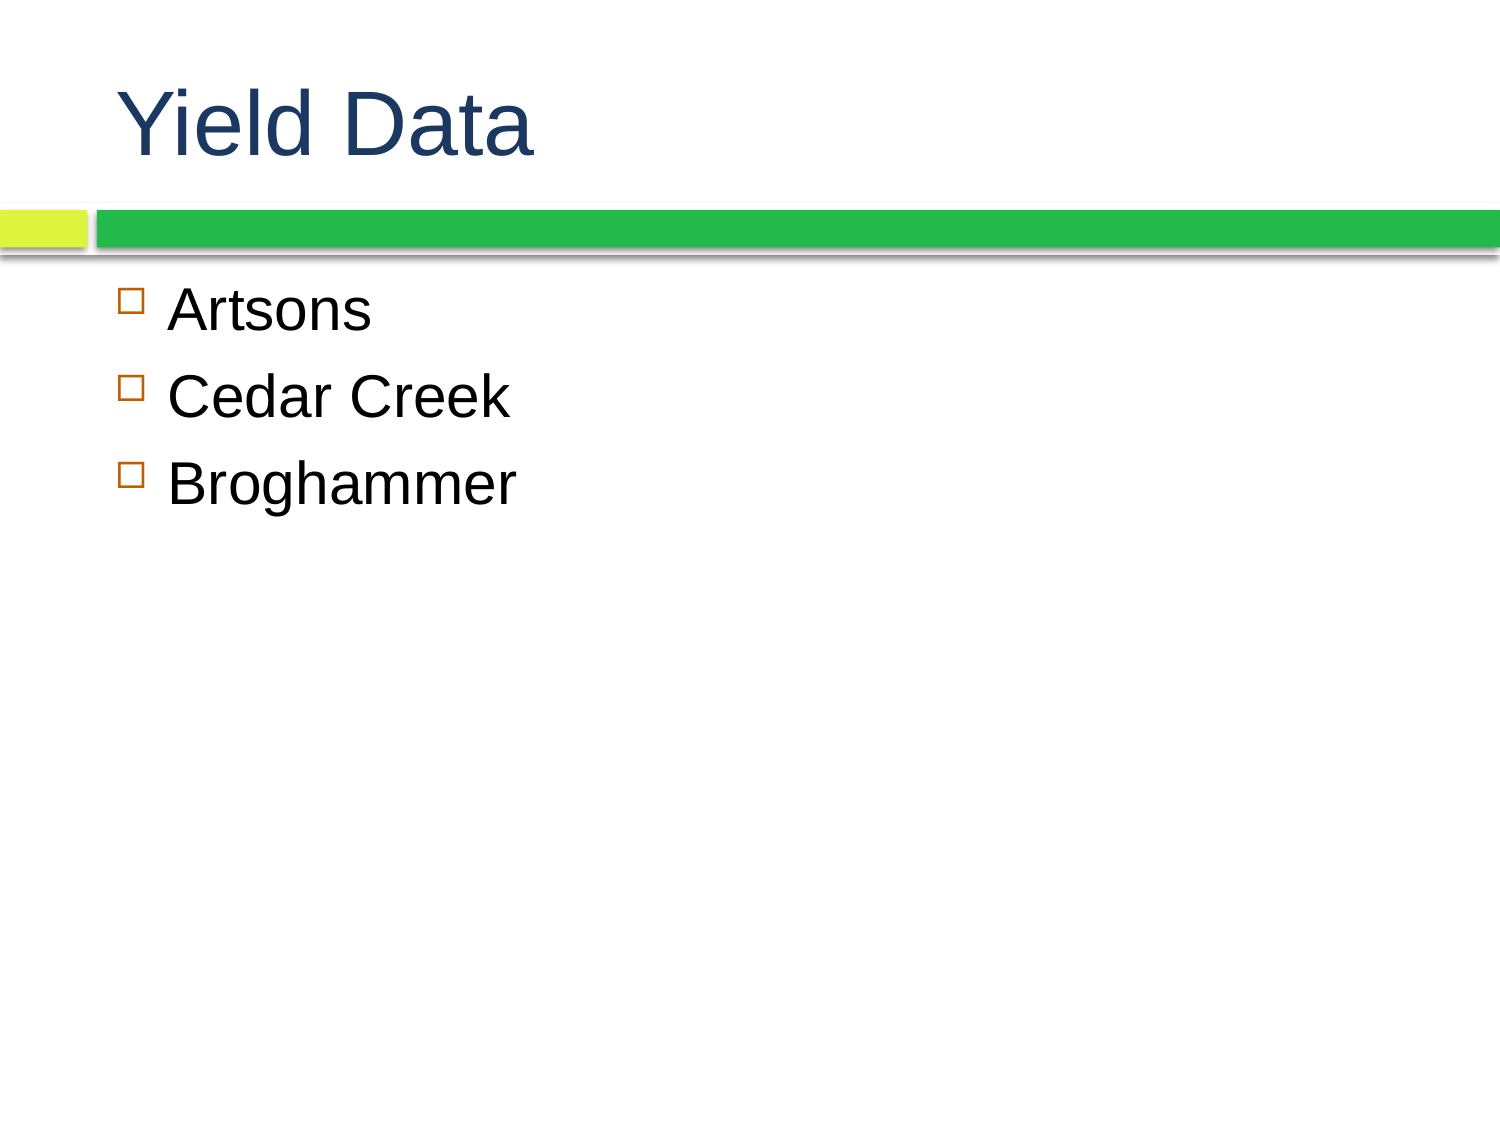

# Yield Data
Artsons
Cedar Creek
Broghammer